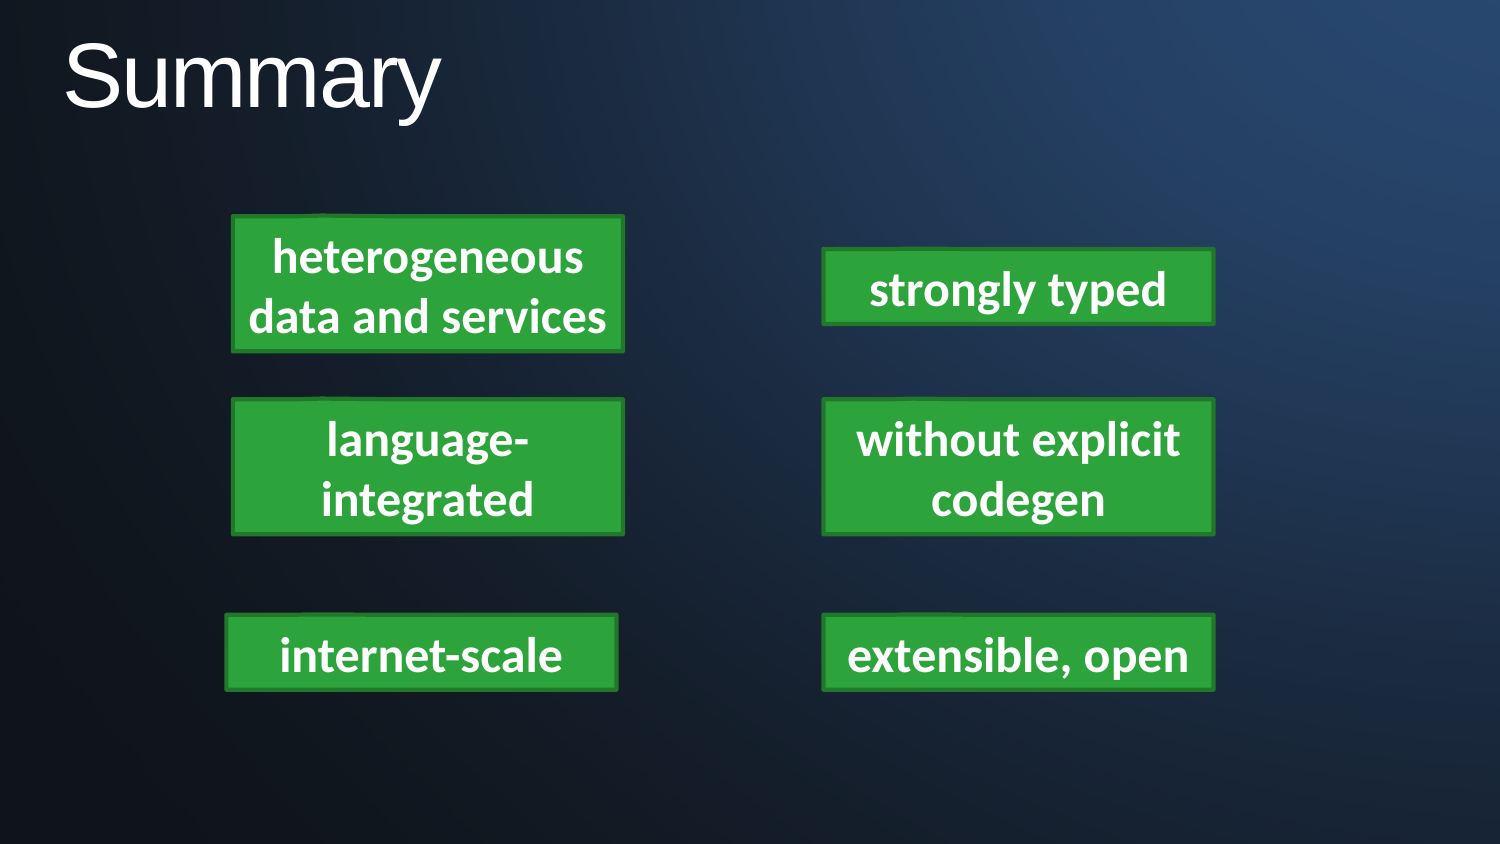

# Summary
heterogeneous data and services
strongly typed
language-integrated
without explicit codegen
internet-scale
extensible, open